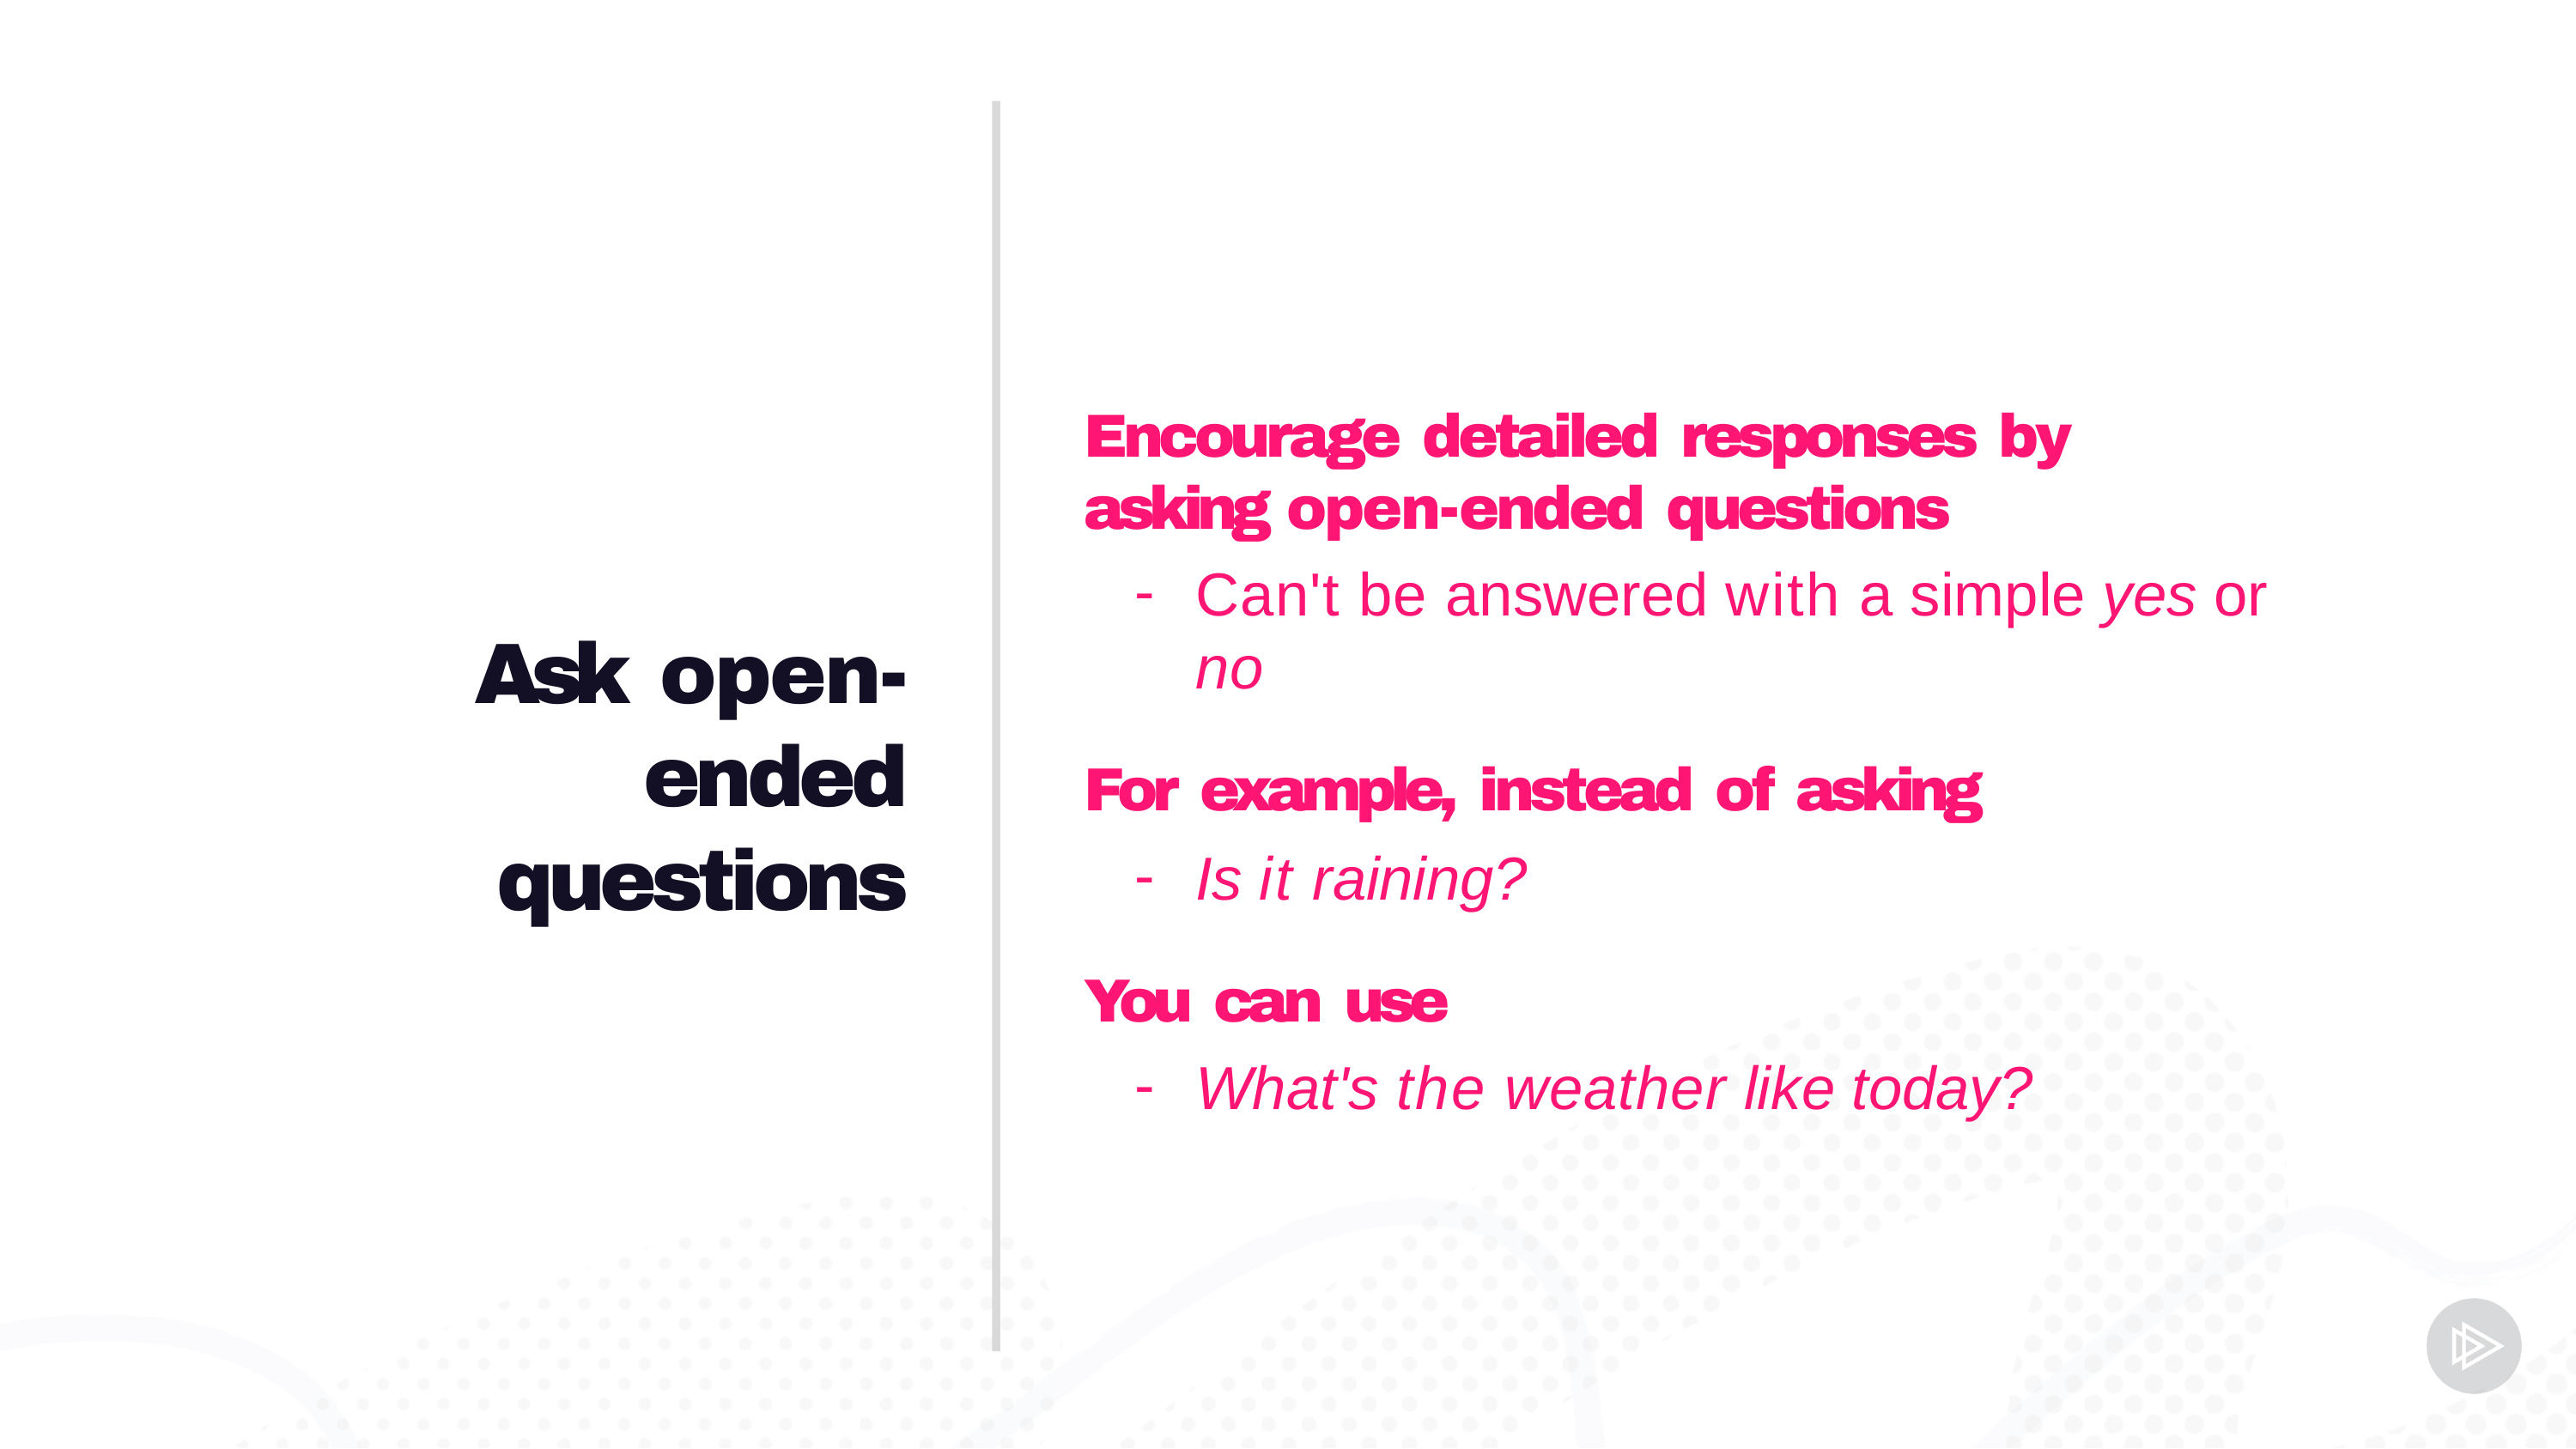

# Encourage detailed responses by asking open-ended questions
Can't be answered with a simple yes or no
For example, instead of asking
Is it raining?
You can use
What's the weather like today?
Ask open-ended
questions